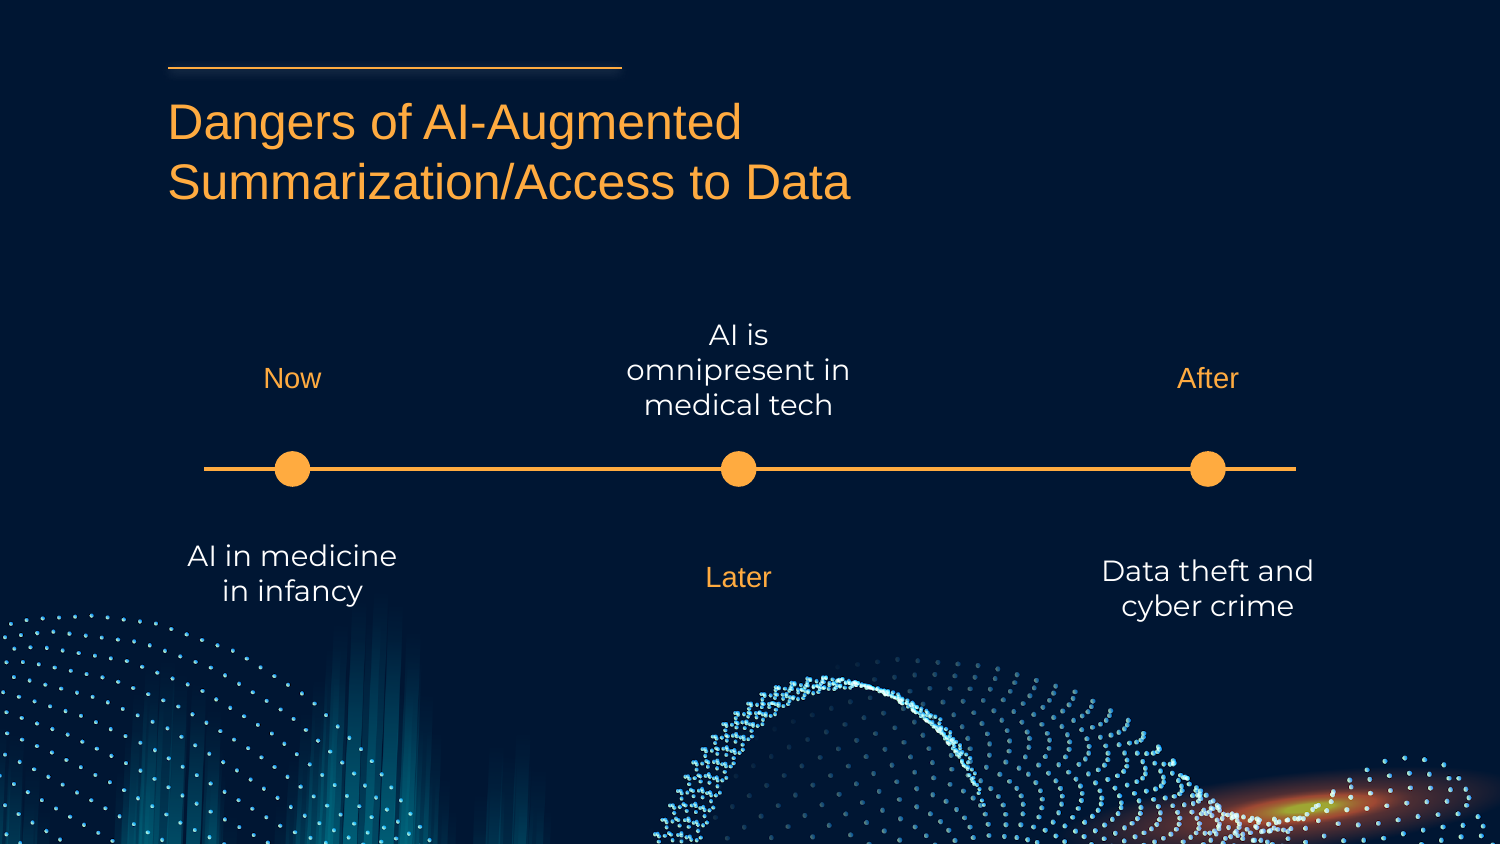

# Dangers of AI-Augmented Summarization/Access to Data
AI is omnipresent in medical tech
Now
After

AI in medicine in infancy
Data theft and cyber crime
Later